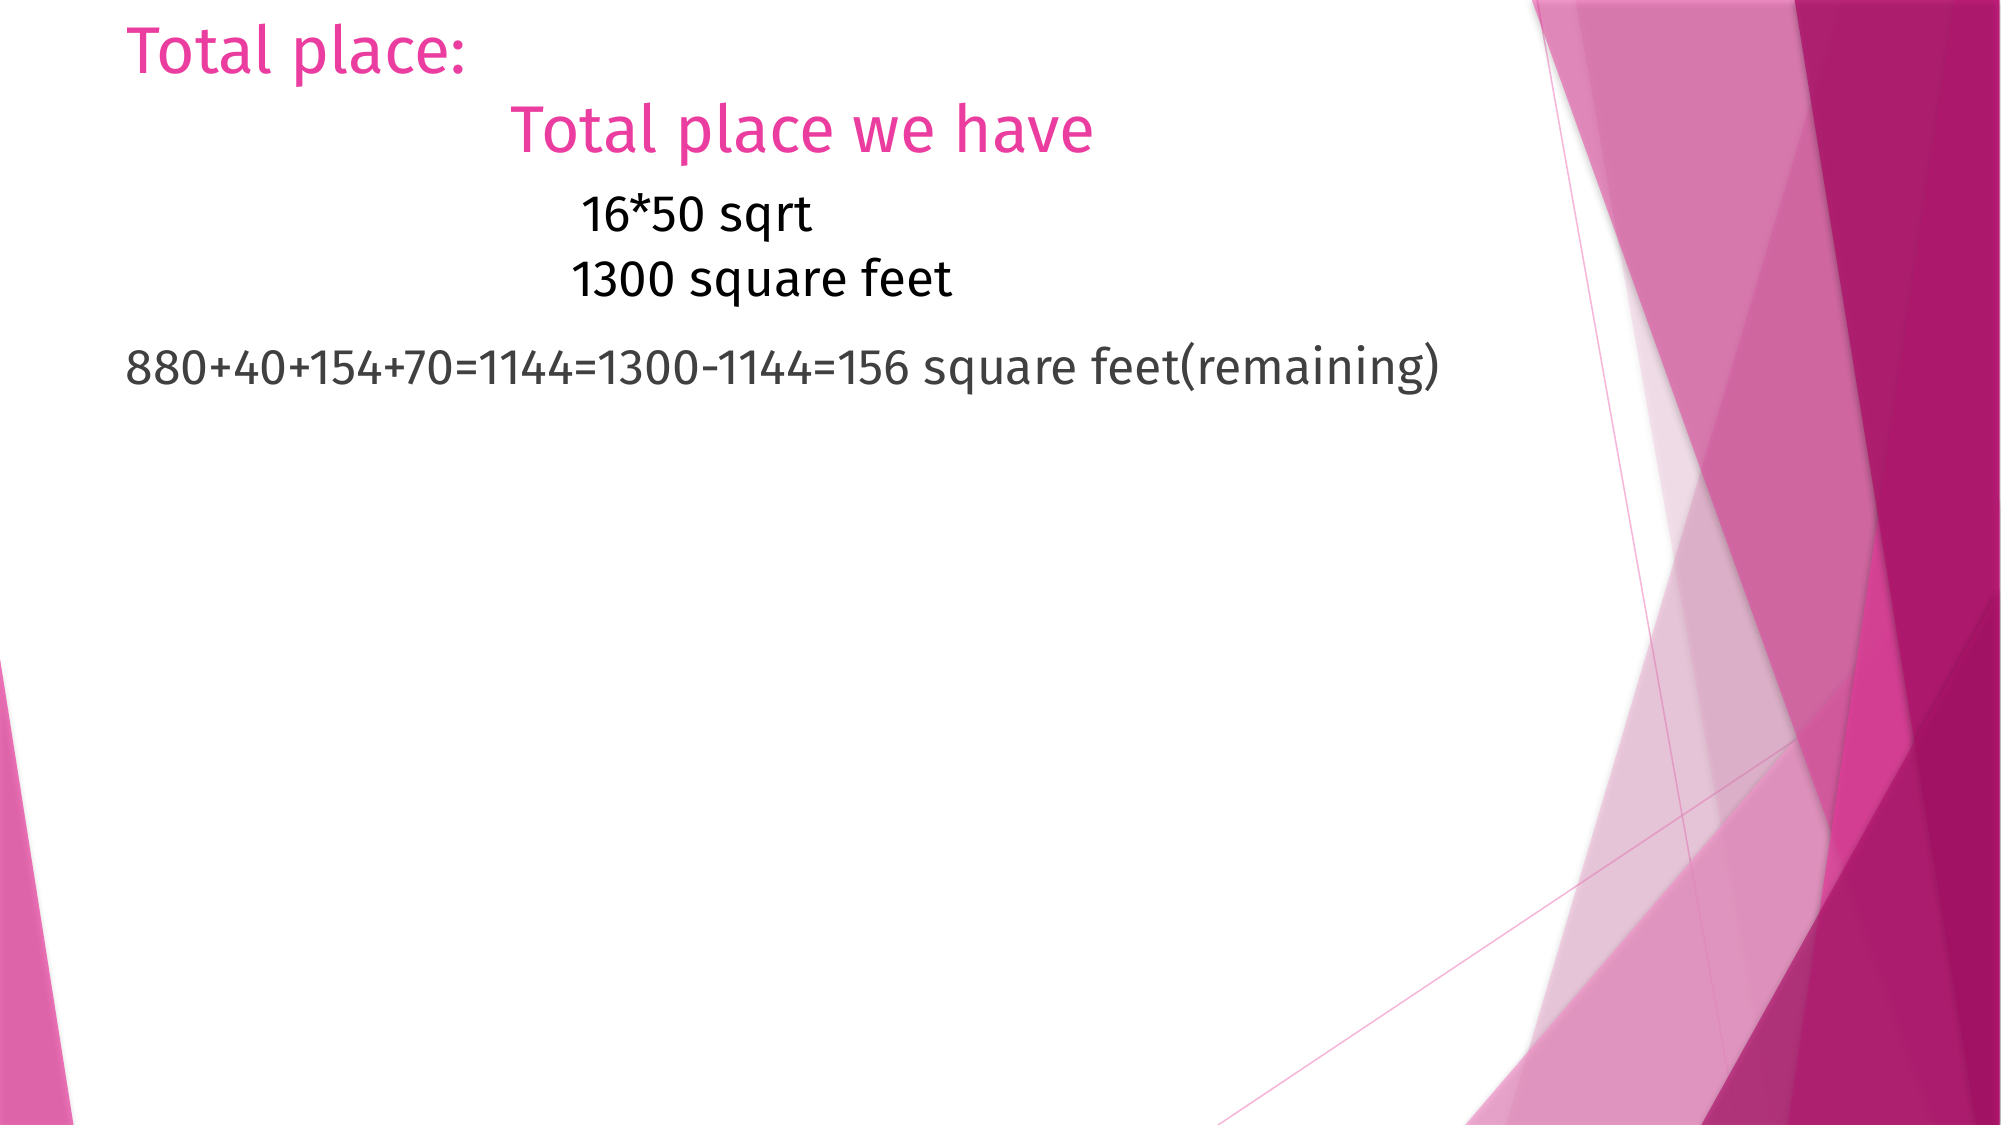

# Total place: Total place we have 16*50 sqrt 1300 square feet
880+40+154+70=1144=1300-1144=156 square feet(remaining)